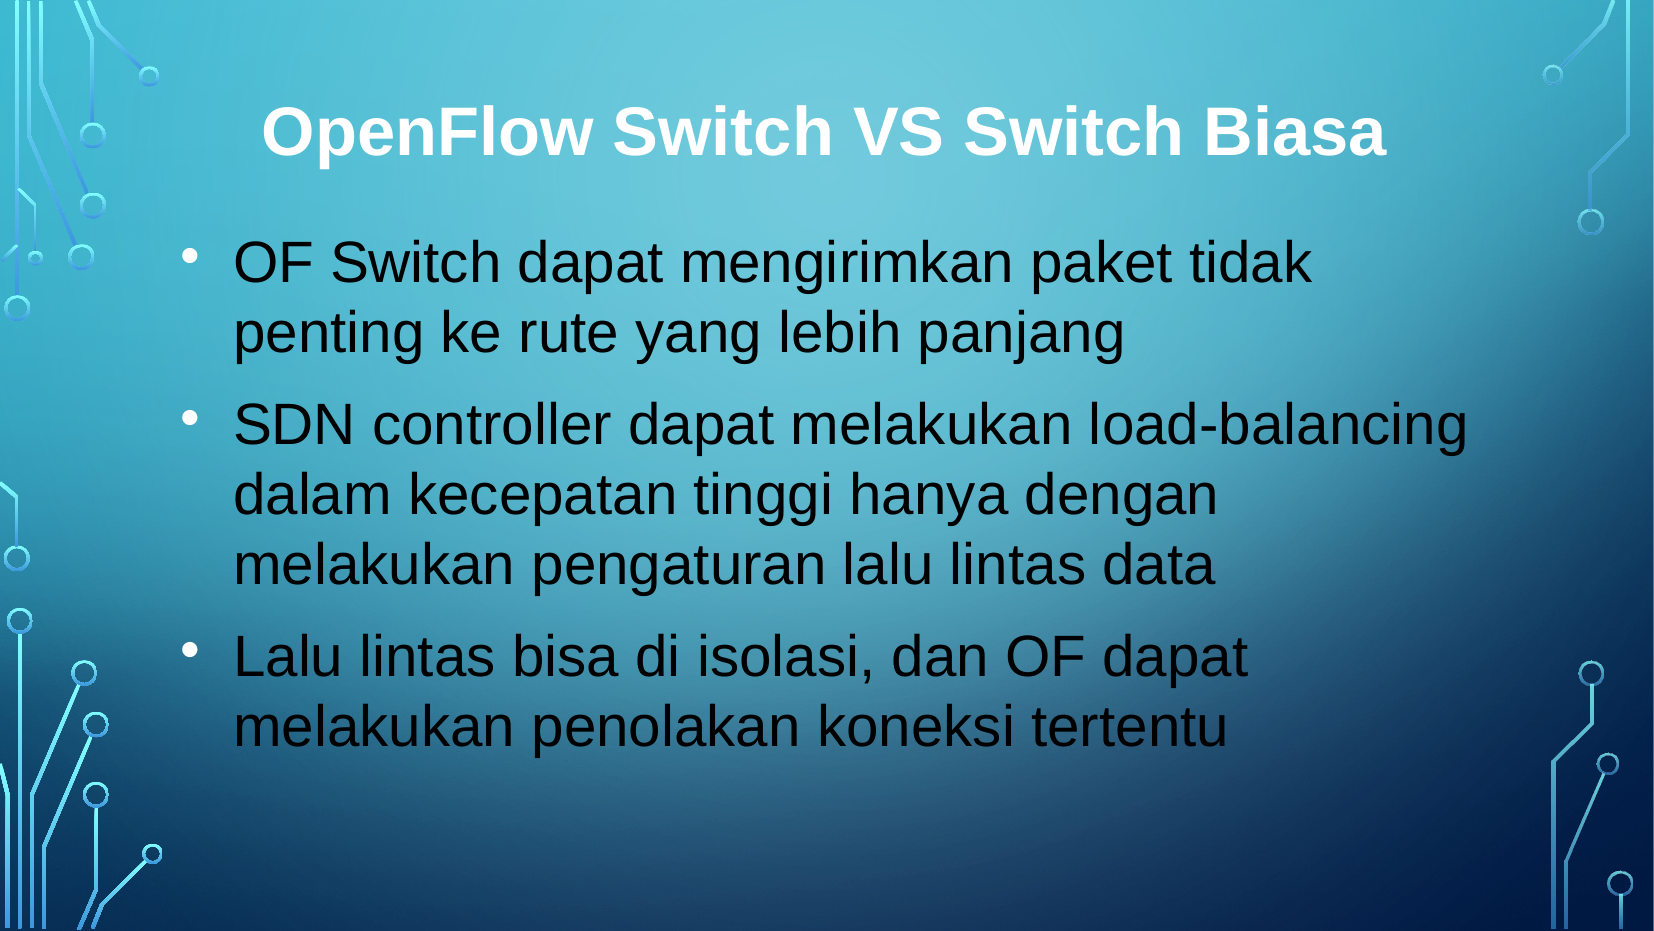

OpenFlow Switch VS Switch Biasa
OF Switch dapat mengirimkan paket tidak penting ke rute yang lebih panjang
SDN controller dapat melakukan load-balancing dalam kecepatan tinggi hanya dengan melakukan pengaturan lalu lintas data
Lalu lintas bisa di isolasi, dan OF dapat melakukan penolakan koneksi tertentu